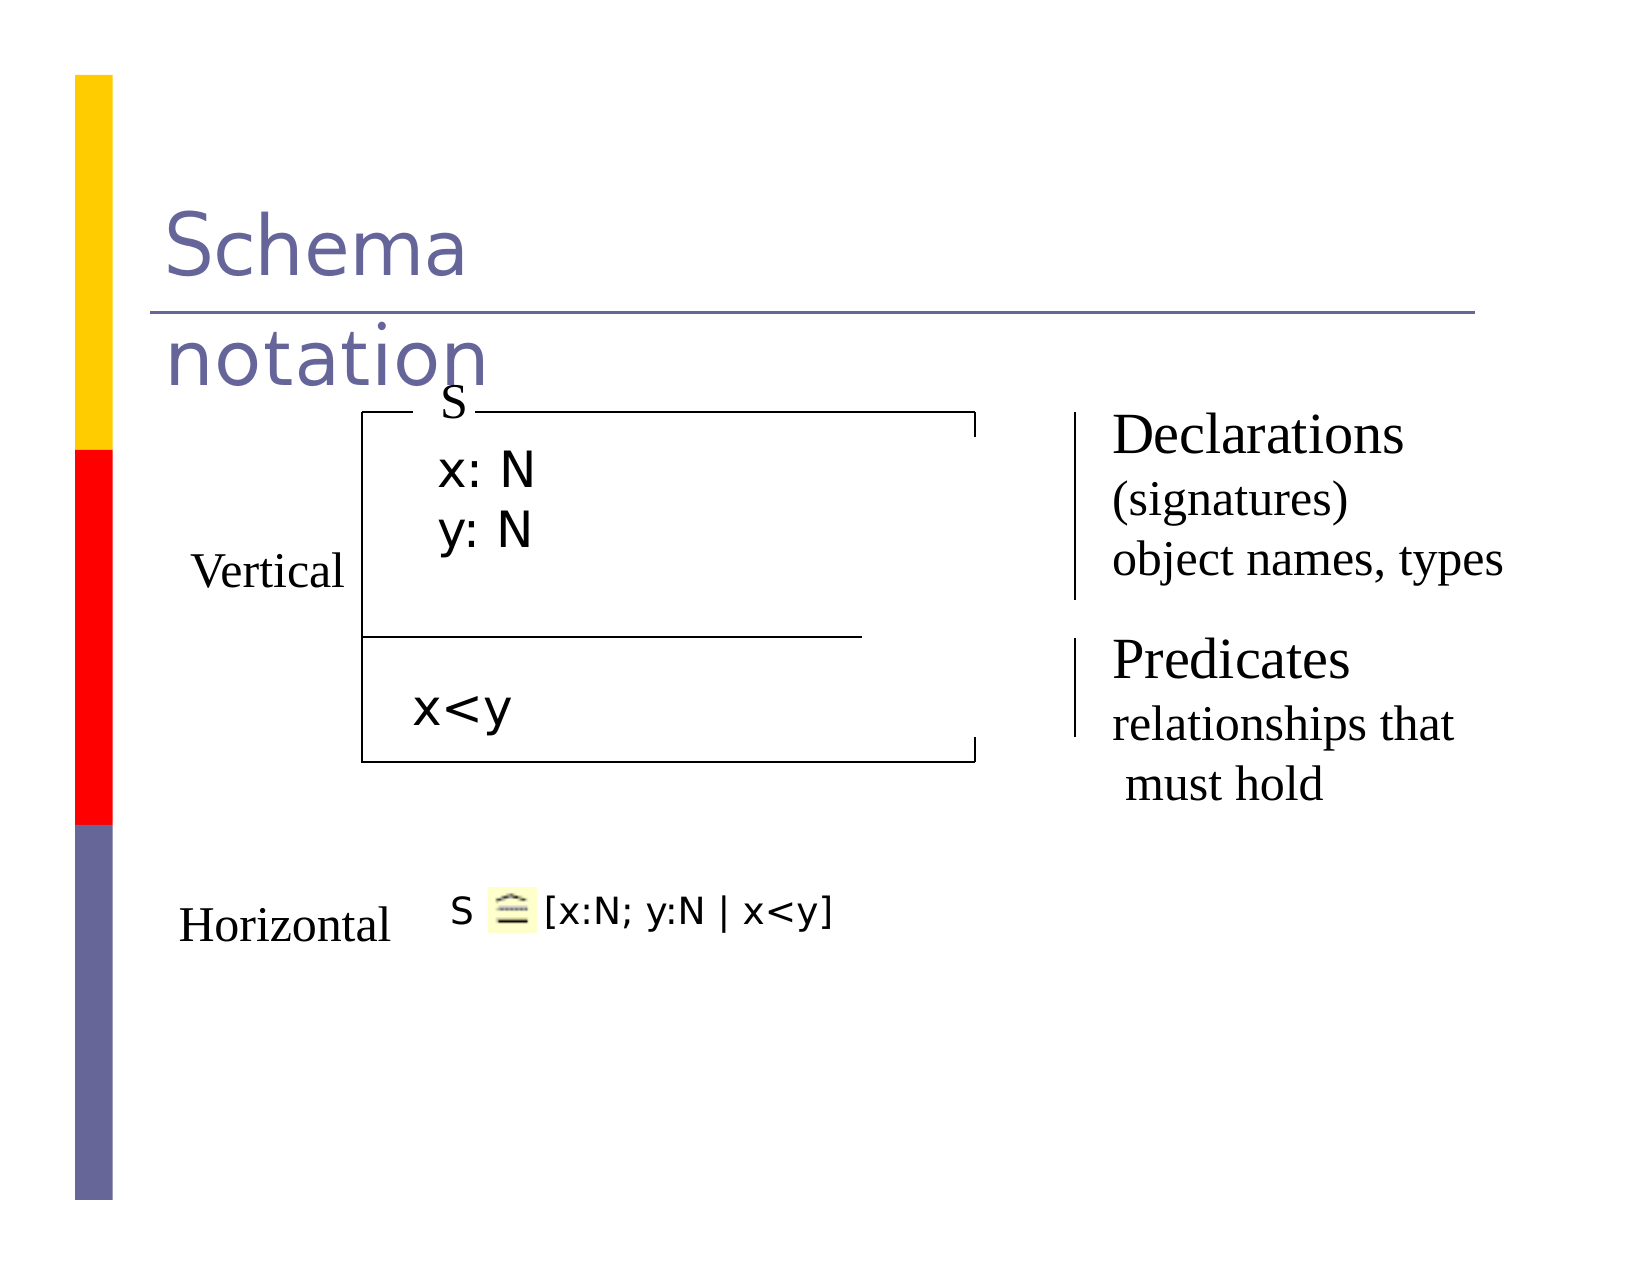

# Schema notation
S
Declarations
(signatures)
object names, types
Predicates  relationships that  must hold

x: N
y: N
Vertical

x<y

S	[x:N; y:N | x<y]

Horizontal